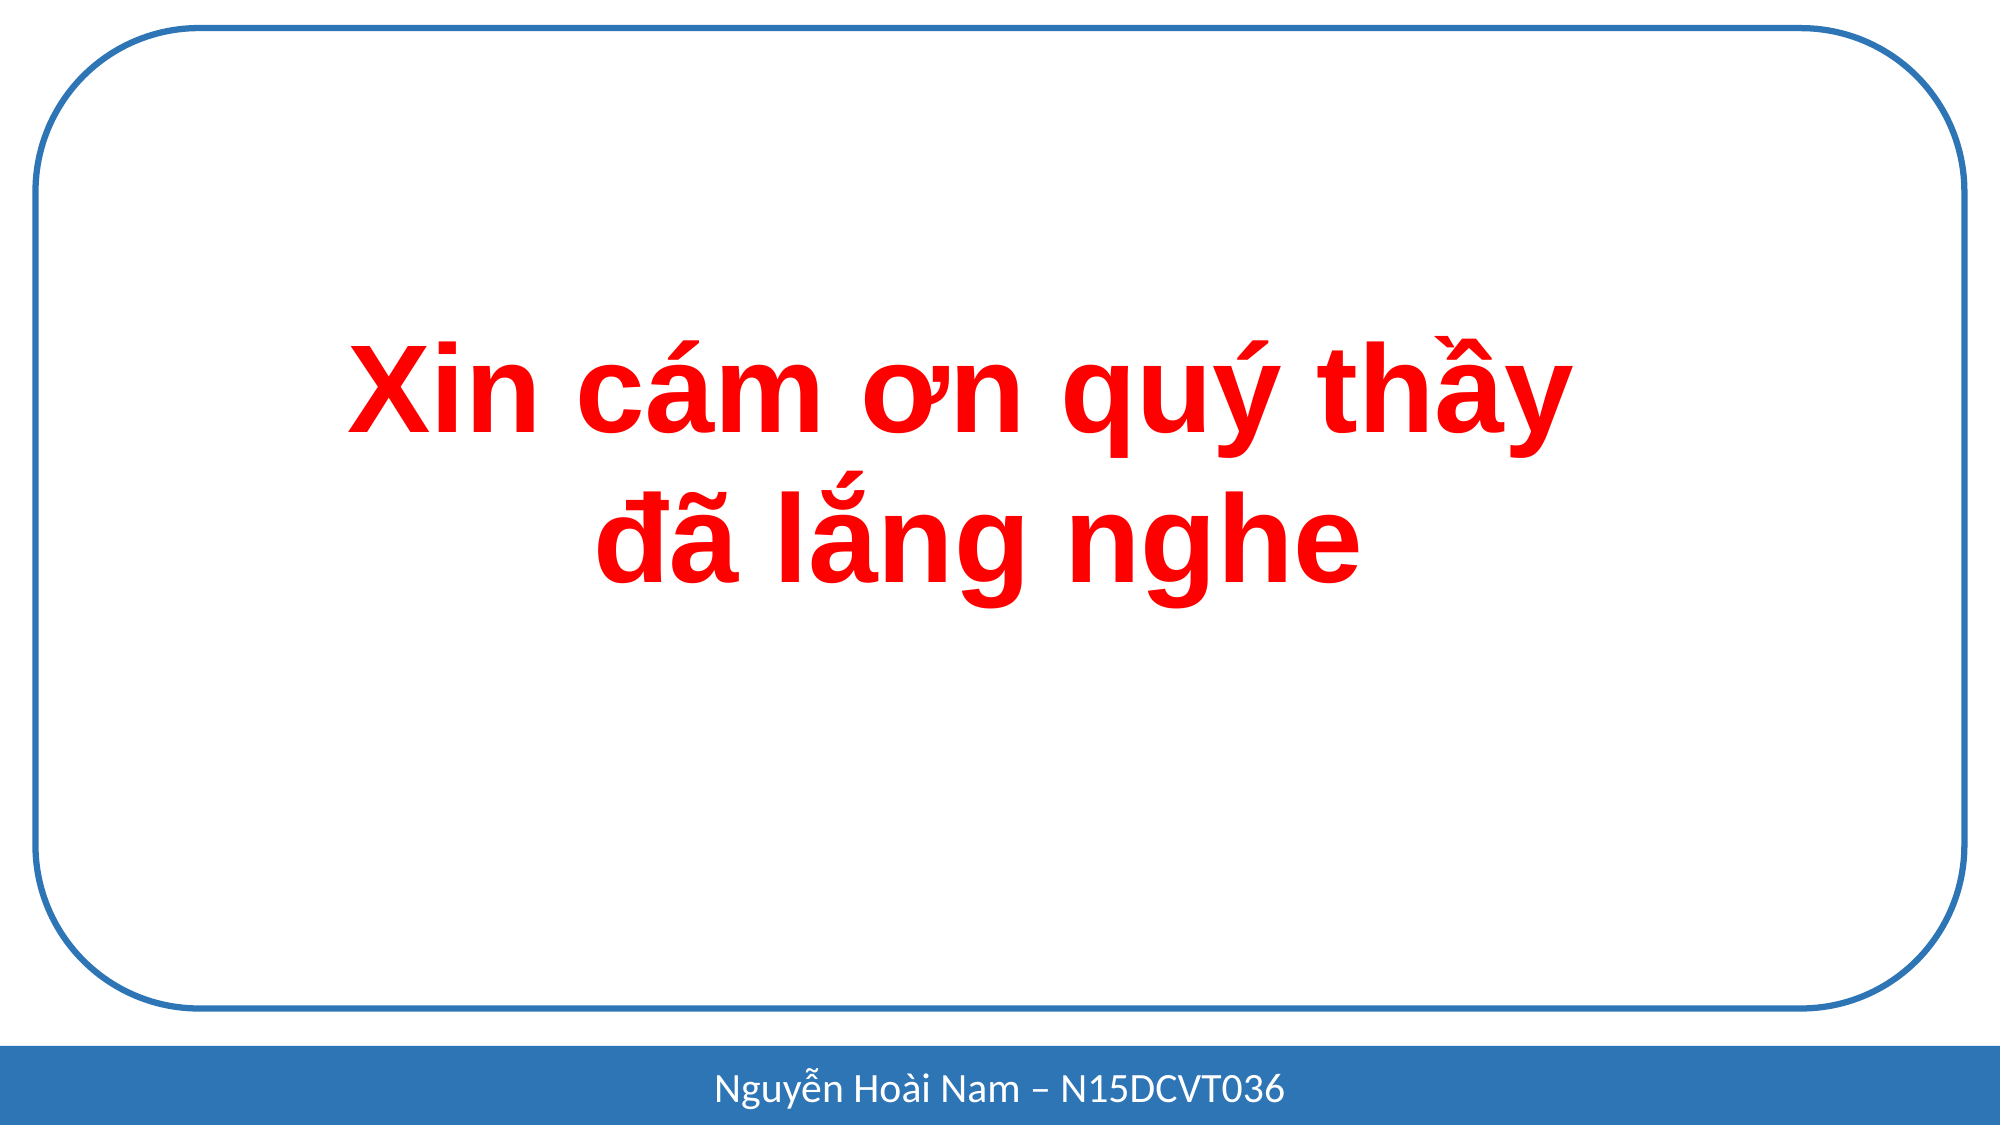

Xin cám ơn quý thầy
đã lắng nghe
Nguyễn Hoài Nam – N15DCVT036